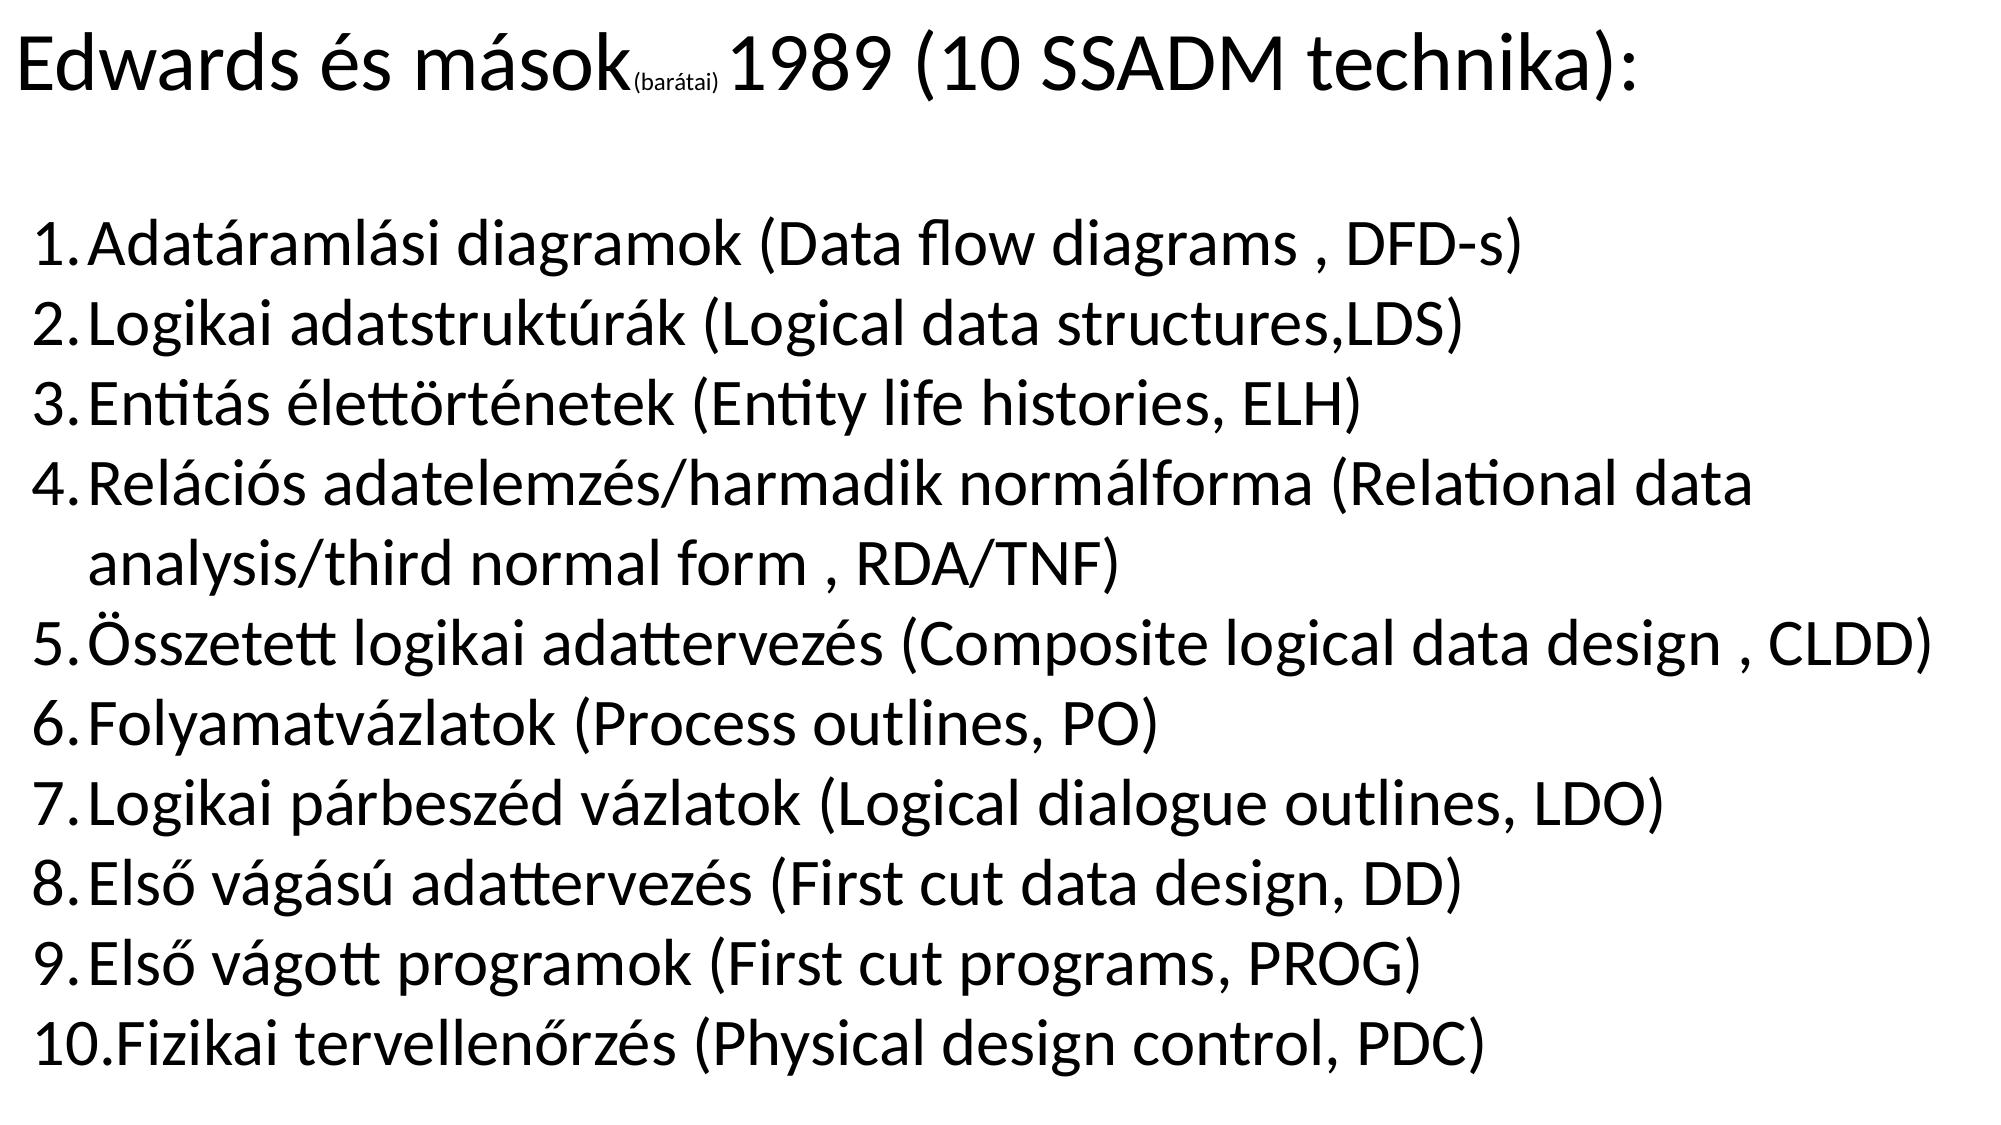

Edwards és mások(barátai) 1989 (10 SSADM technika):
Adatáramlási diagramok (Data flow diagrams , DFD-s)
Logikai adatstruktúrák (Logical data structures,LDS)
Entitás élettörténetek (Entity life histories, ELH)
Relációs adatelemzés/harmadik normálforma (Relational data analysis/third normal form , RDA/TNF)
Összetett logikai adattervezés (Composite logical data design , CLDD)
Folyamatvázlatok (Process outlines, PO)
Logikai párbeszéd vázlatok (Logical dialogue outlines, LDO)
Első vágású adattervezés (First cut data design, DD)
Első vágott programok (First cut programs, PROG)
Fizikai tervellenőrzés (Physical design control, PDC)